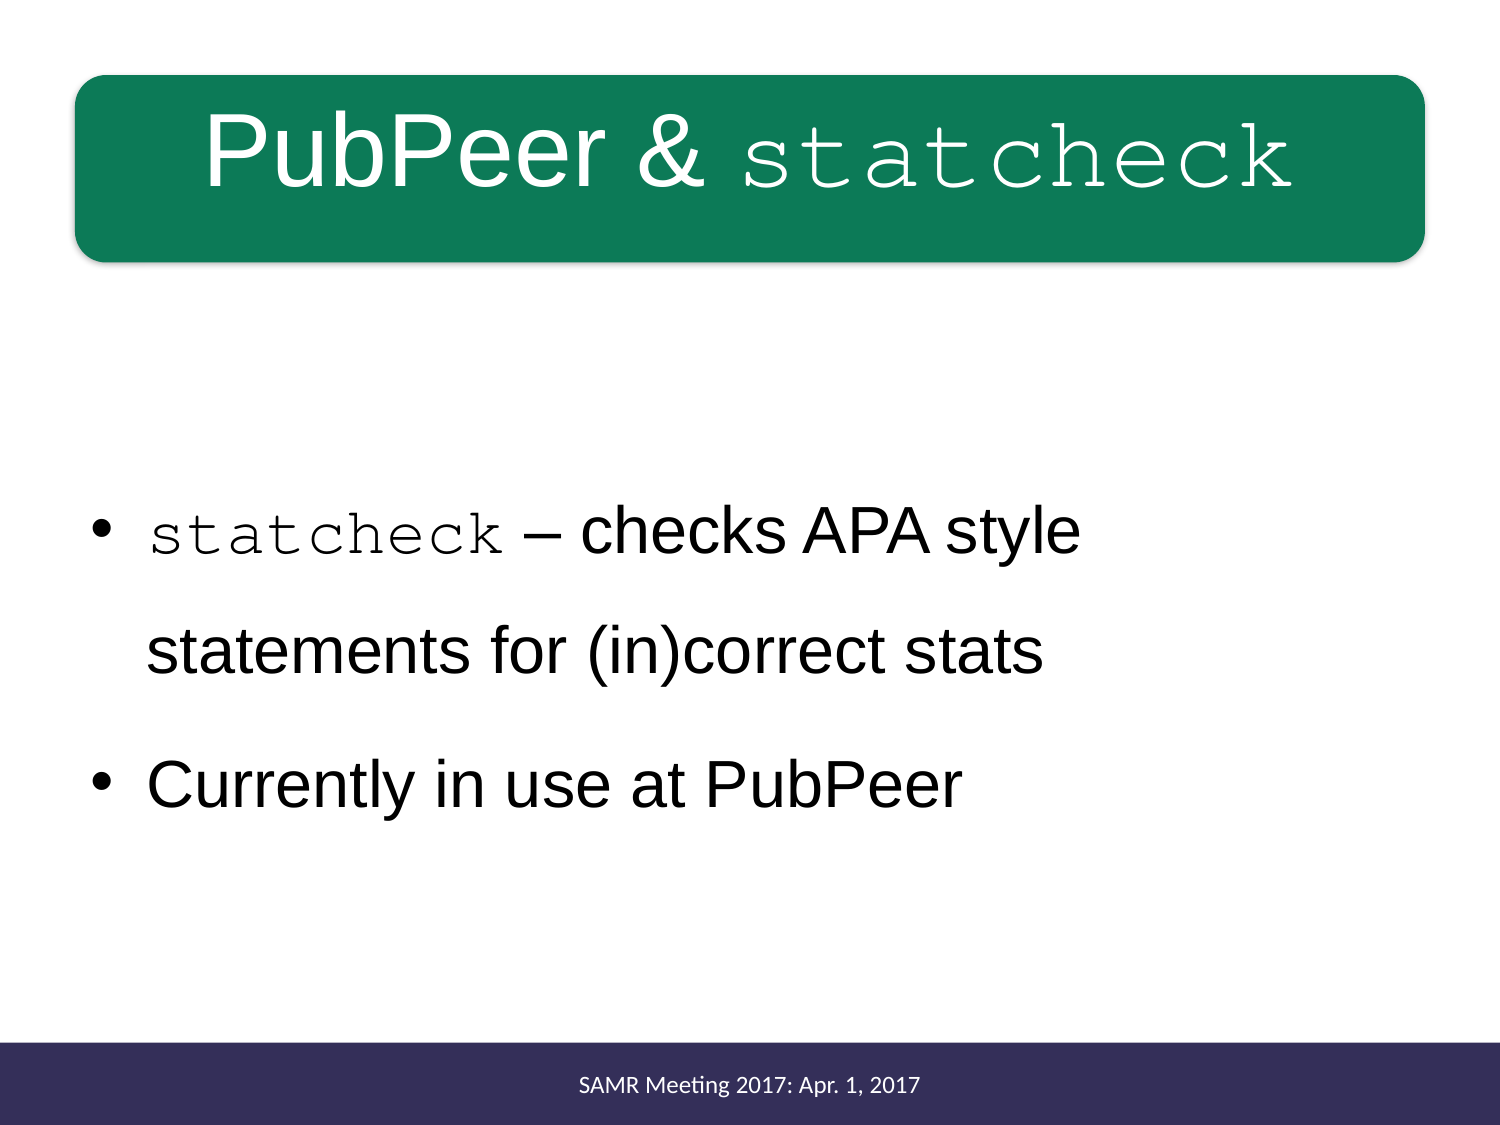

# PubPeer & statcheck
statcheck – checks APA style statements for (in)correct stats
Currently in use at PubPeer